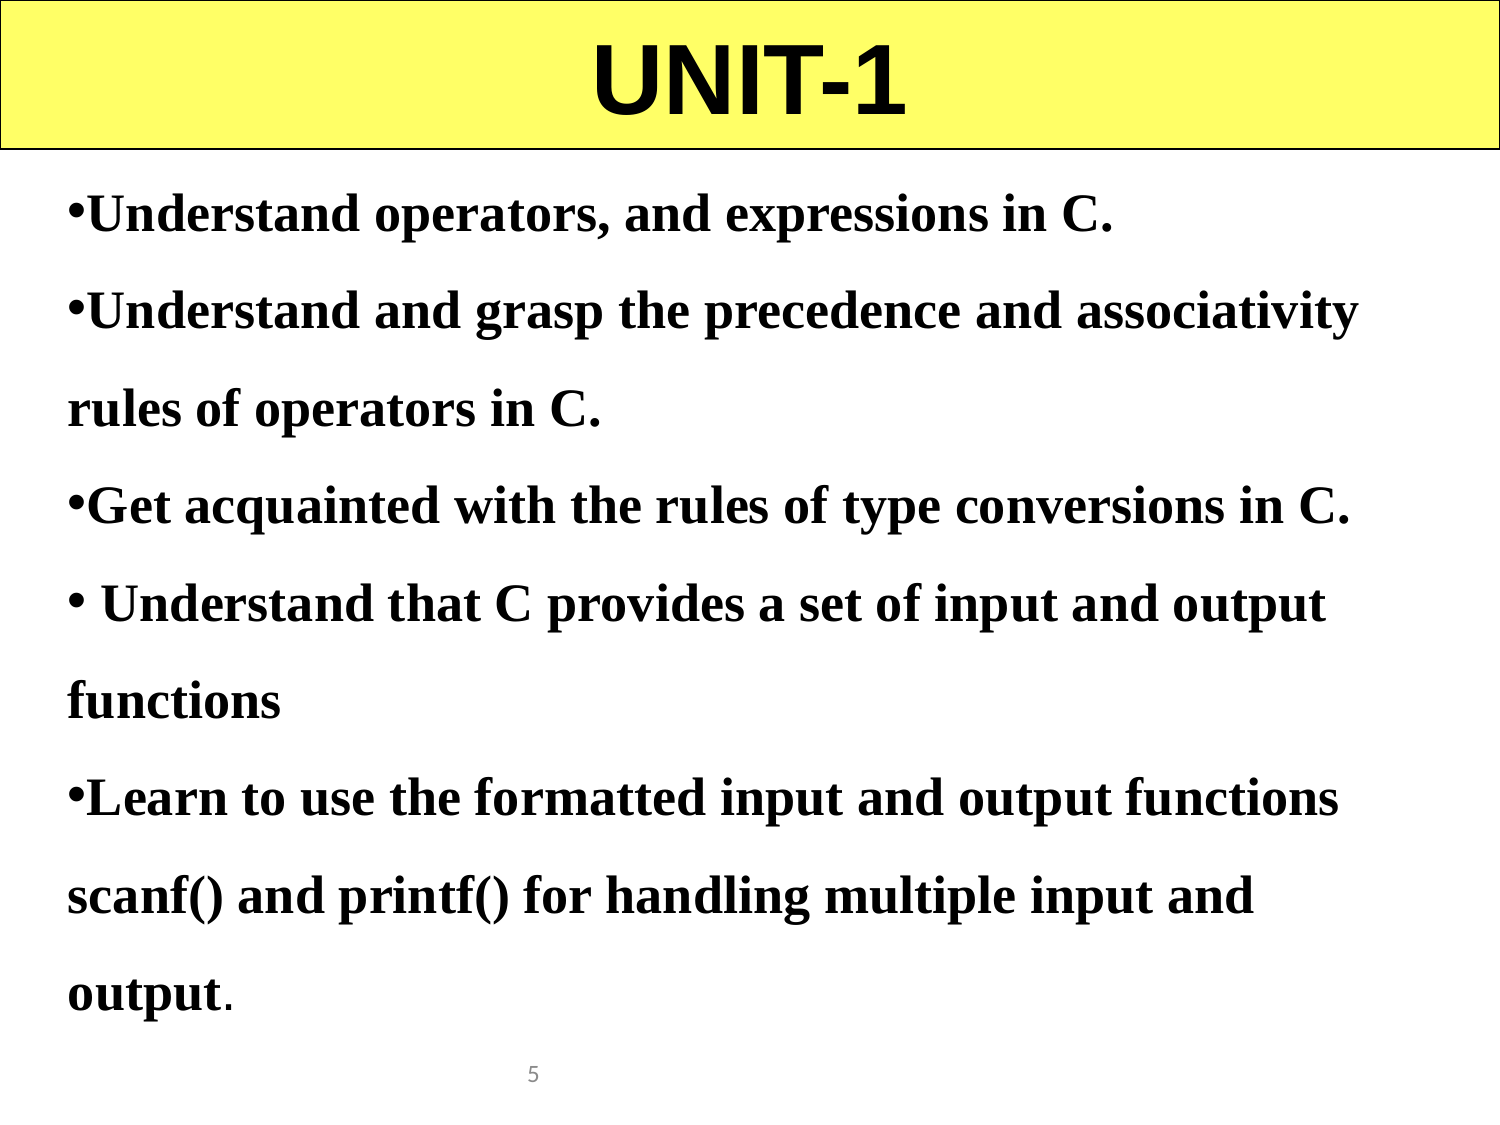

UNIT-1
Understand operators, and expressions in C.
Understand and grasp the precedence and associativity  rules of operators in C.
Get acquainted with the rules of type conversions in C.
 Understand that C provides a set of input and output functions
Learn to use the formatted input and output functions scanf() and printf() for handling multiple input and output.
5